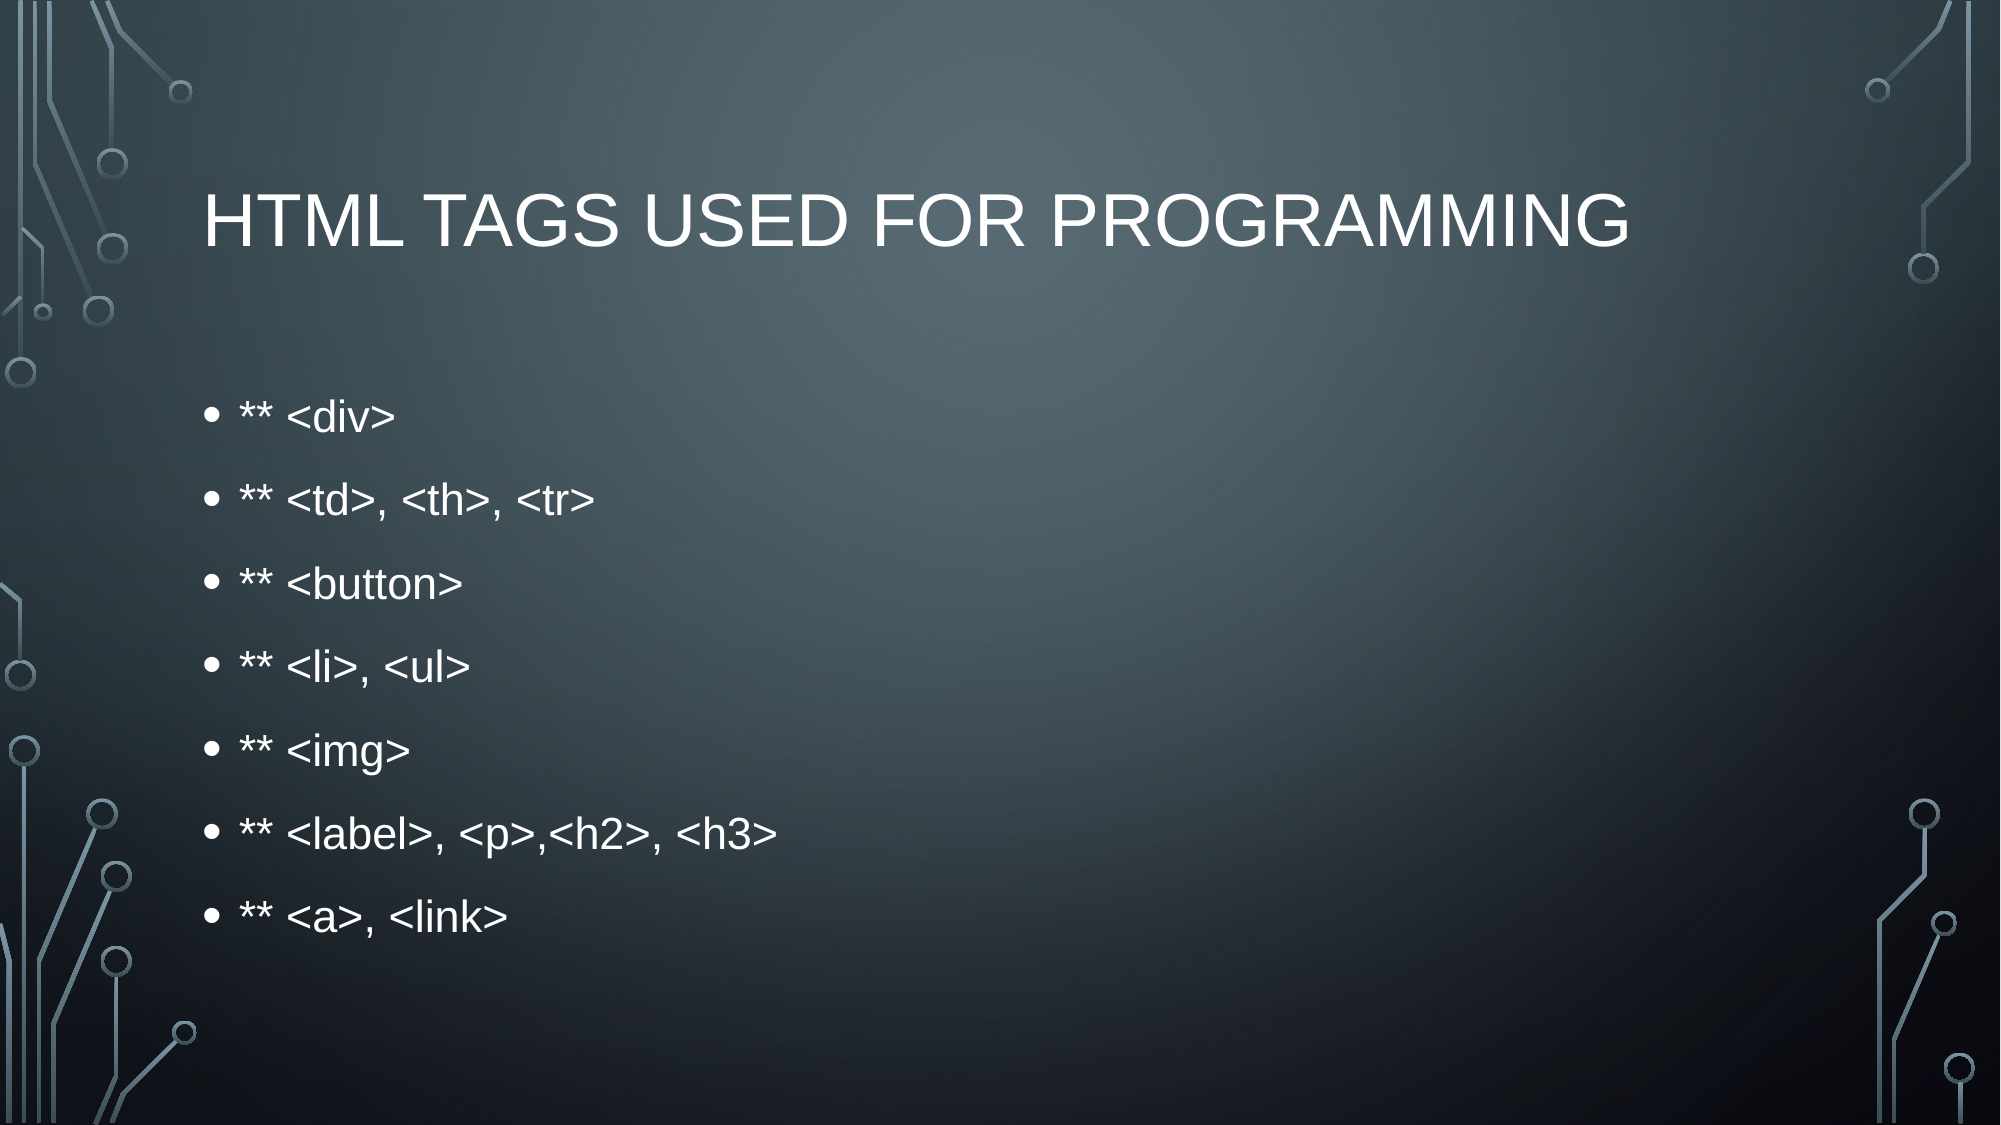

# HTML tags used for programming
** <div>
** <td>, <th>, <tr>
** <button>
** <li>, <ul>
** <img>
** <label>, <p>,<h2>, <h3>
** <a>, <link>